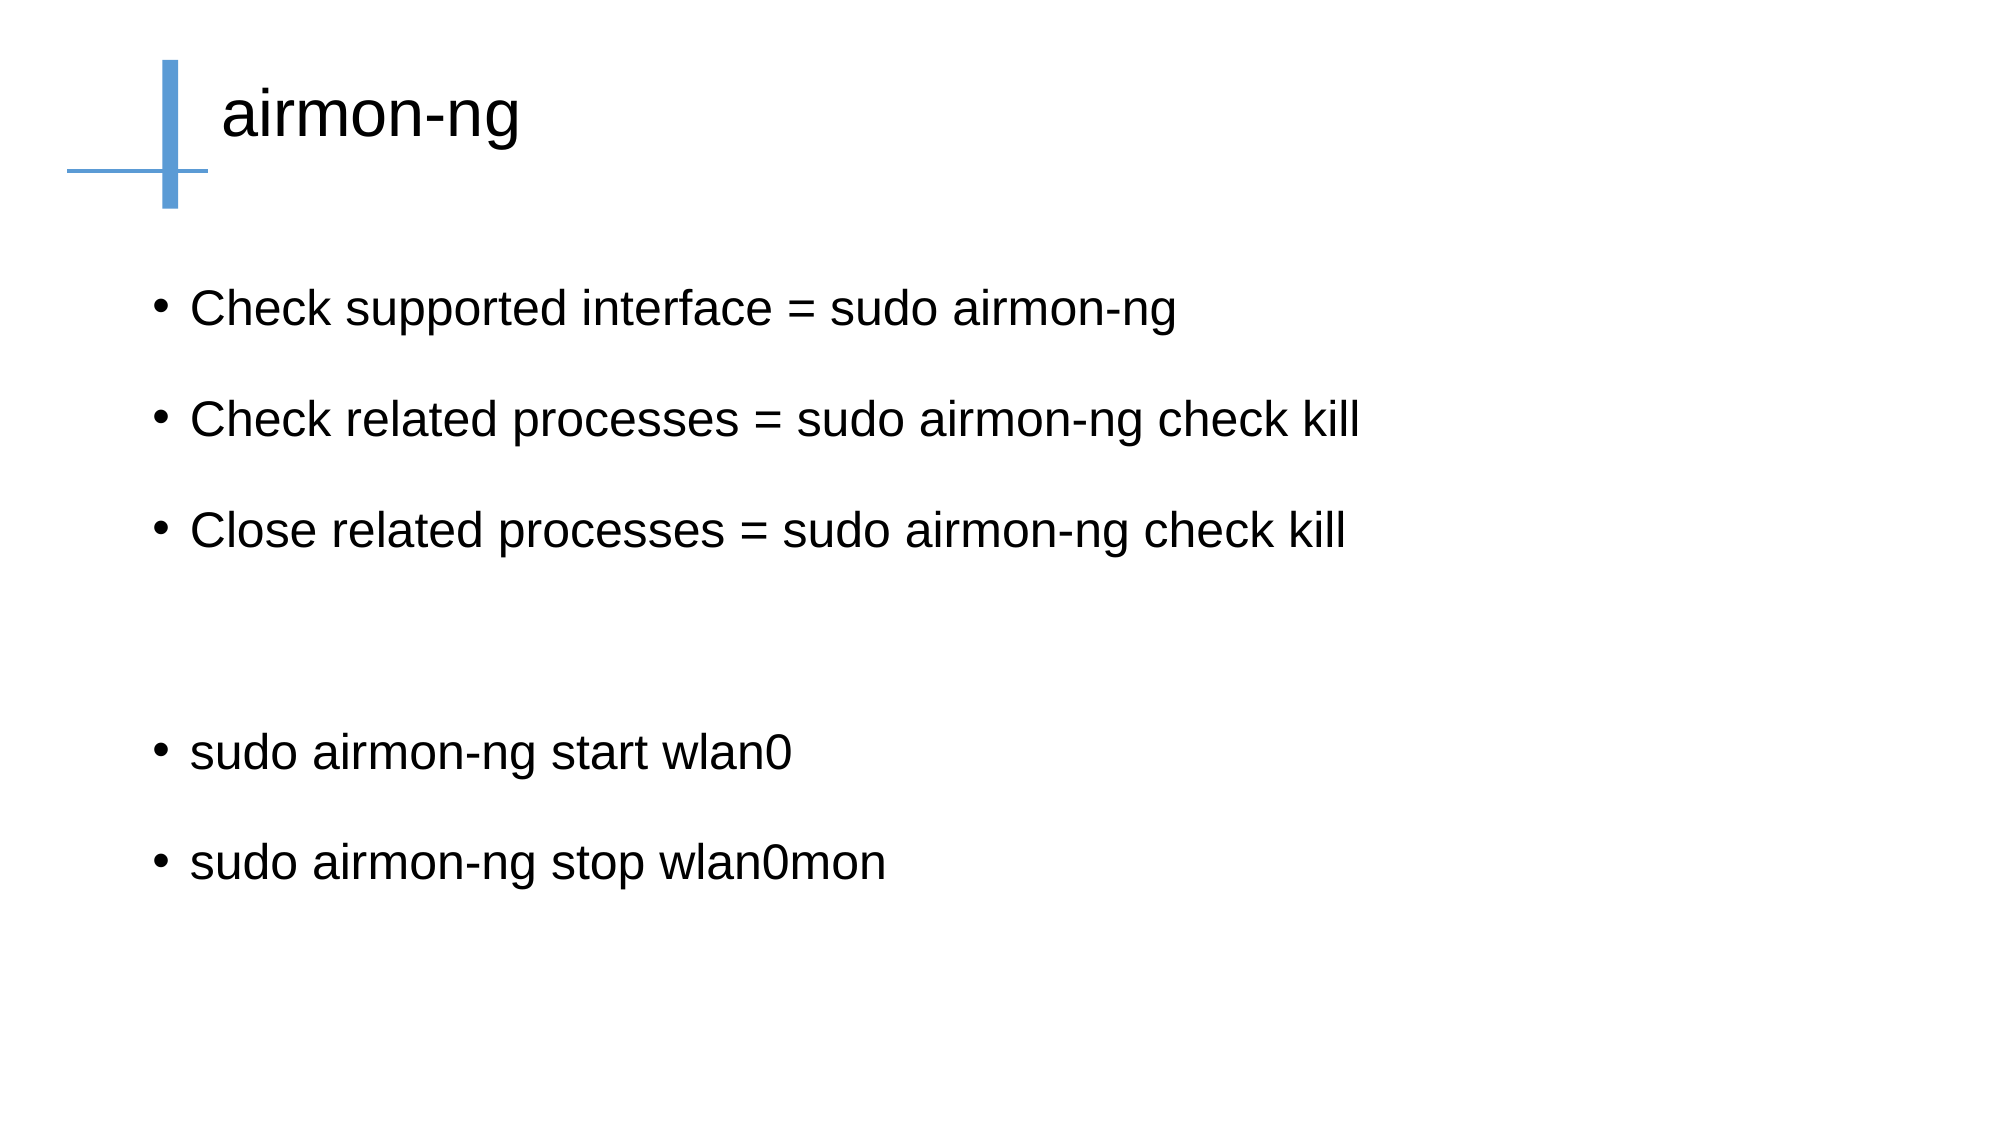

# airmon-ng
Check supported interface = sudo airmon-ng
Check related processes = sudo airmon-ng check kill
Close related processes = sudo airmon-ng check kill

sudo airmon-ng start wlan0
sudo airmon-ng stop wlan0mon